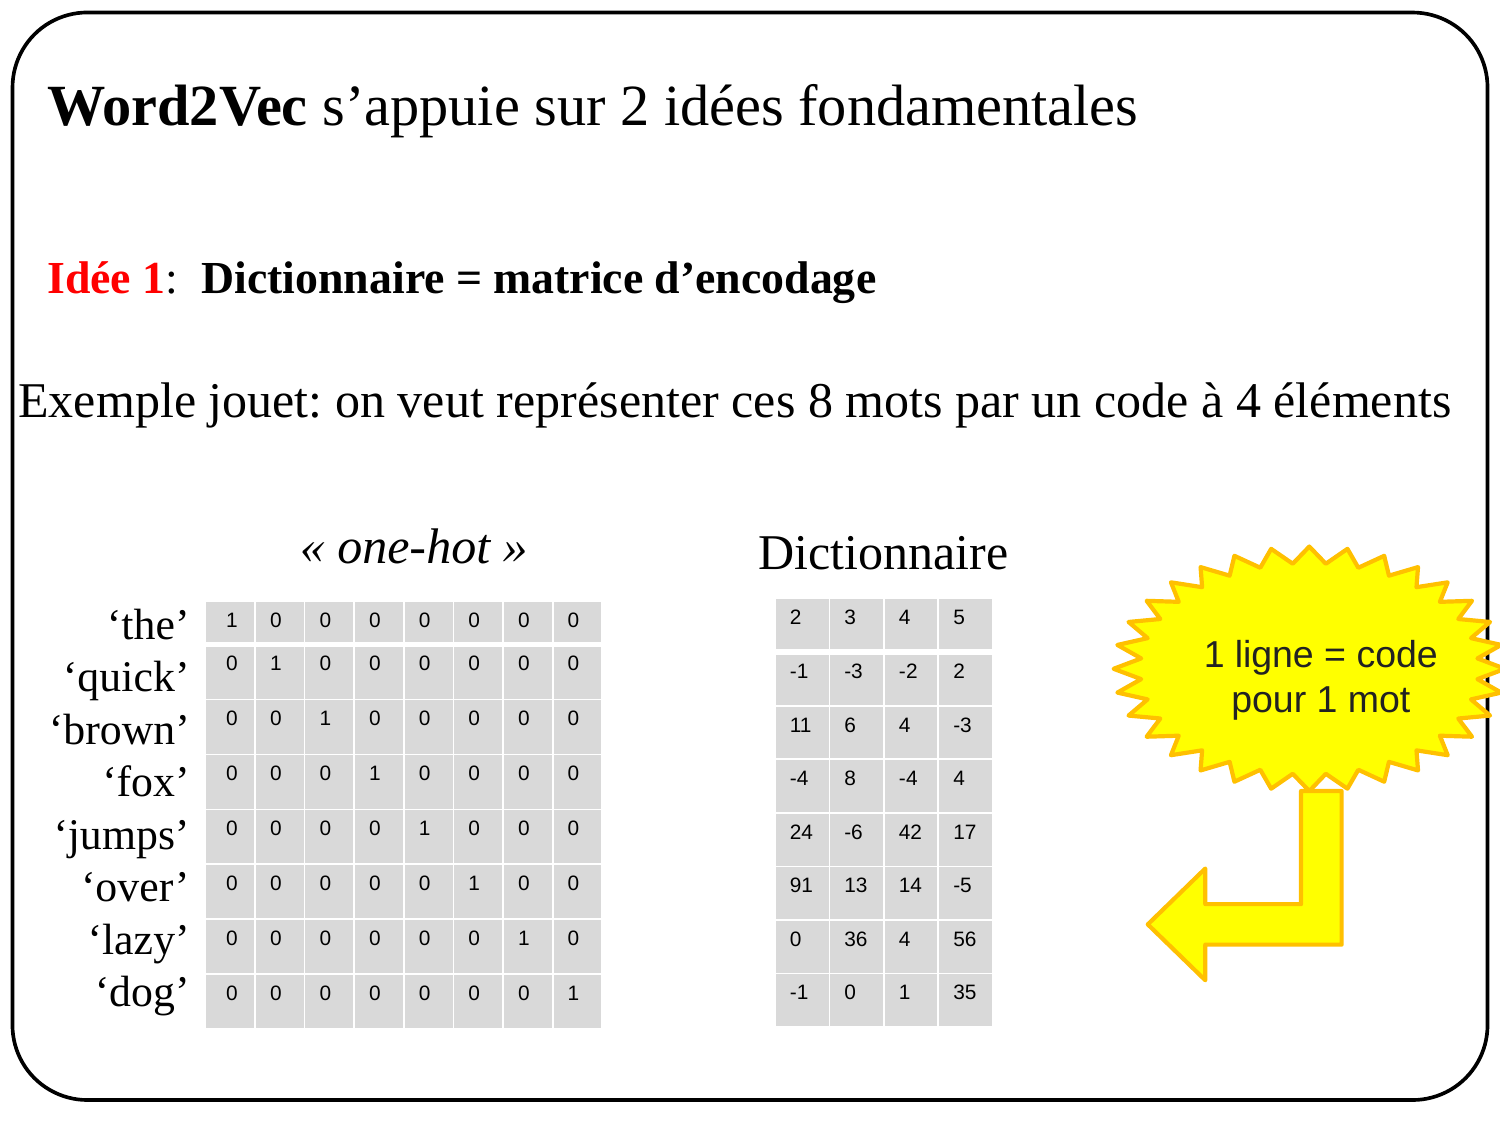

Word2Vec s’appuie sur 2 idées fondamentales

Idée 1:  Dictionnaire = matrice d’encodage
Exemple jouet: on veut représenter ces 8 mots par un code à 4 éléments
« one-hot »
Dictionnaire

‘the’
‘quick’
‘brown’
‘fox’
‘jumps’
‘over’
‘lazy’
‘dog’
| 2 | 3 | 4 | 5 |
| --- | --- | --- | --- |
| -1 | -3 | -2 | 2 |
| 11 | 6 | 4 | -3 |
| -4 | 8 | -4 | 4 |
| 24 | -6 | 42 | 17 |
| 91 | 13 | 14 | -5 |
| 0 | 36 | 4 | 56 |
| -1 | 0 | 1 | 35 |
| 1 | 0 | 0 | 0 | 0 | 0 | 0 | 0 |
| --- | --- | --- | --- | --- | --- | --- | --- |
| 0 | 1 | 0 | 0 | 0 | 0 | 0 | 0 |
| 0 | 0 | 1 | 0 | 0 | 0 | 0 | 0 |
| 0 | 0 | 0 | 1 | 0 | 0 | 0 | 0 |
| 0 | 0 | 0 | 0 | 1 | 0 | 0 | 0 |
| 0 | 0 | 0 | 0 | 0 | 1 | 0 | 0 |
| 0 | 0 | 0 | 0 | 0 | 0 | 1 | 0 |
| 0 | 0 | 0 | 0 | 0 | 0 | 0 | 1 |
1 ligne = code pour 1 mot